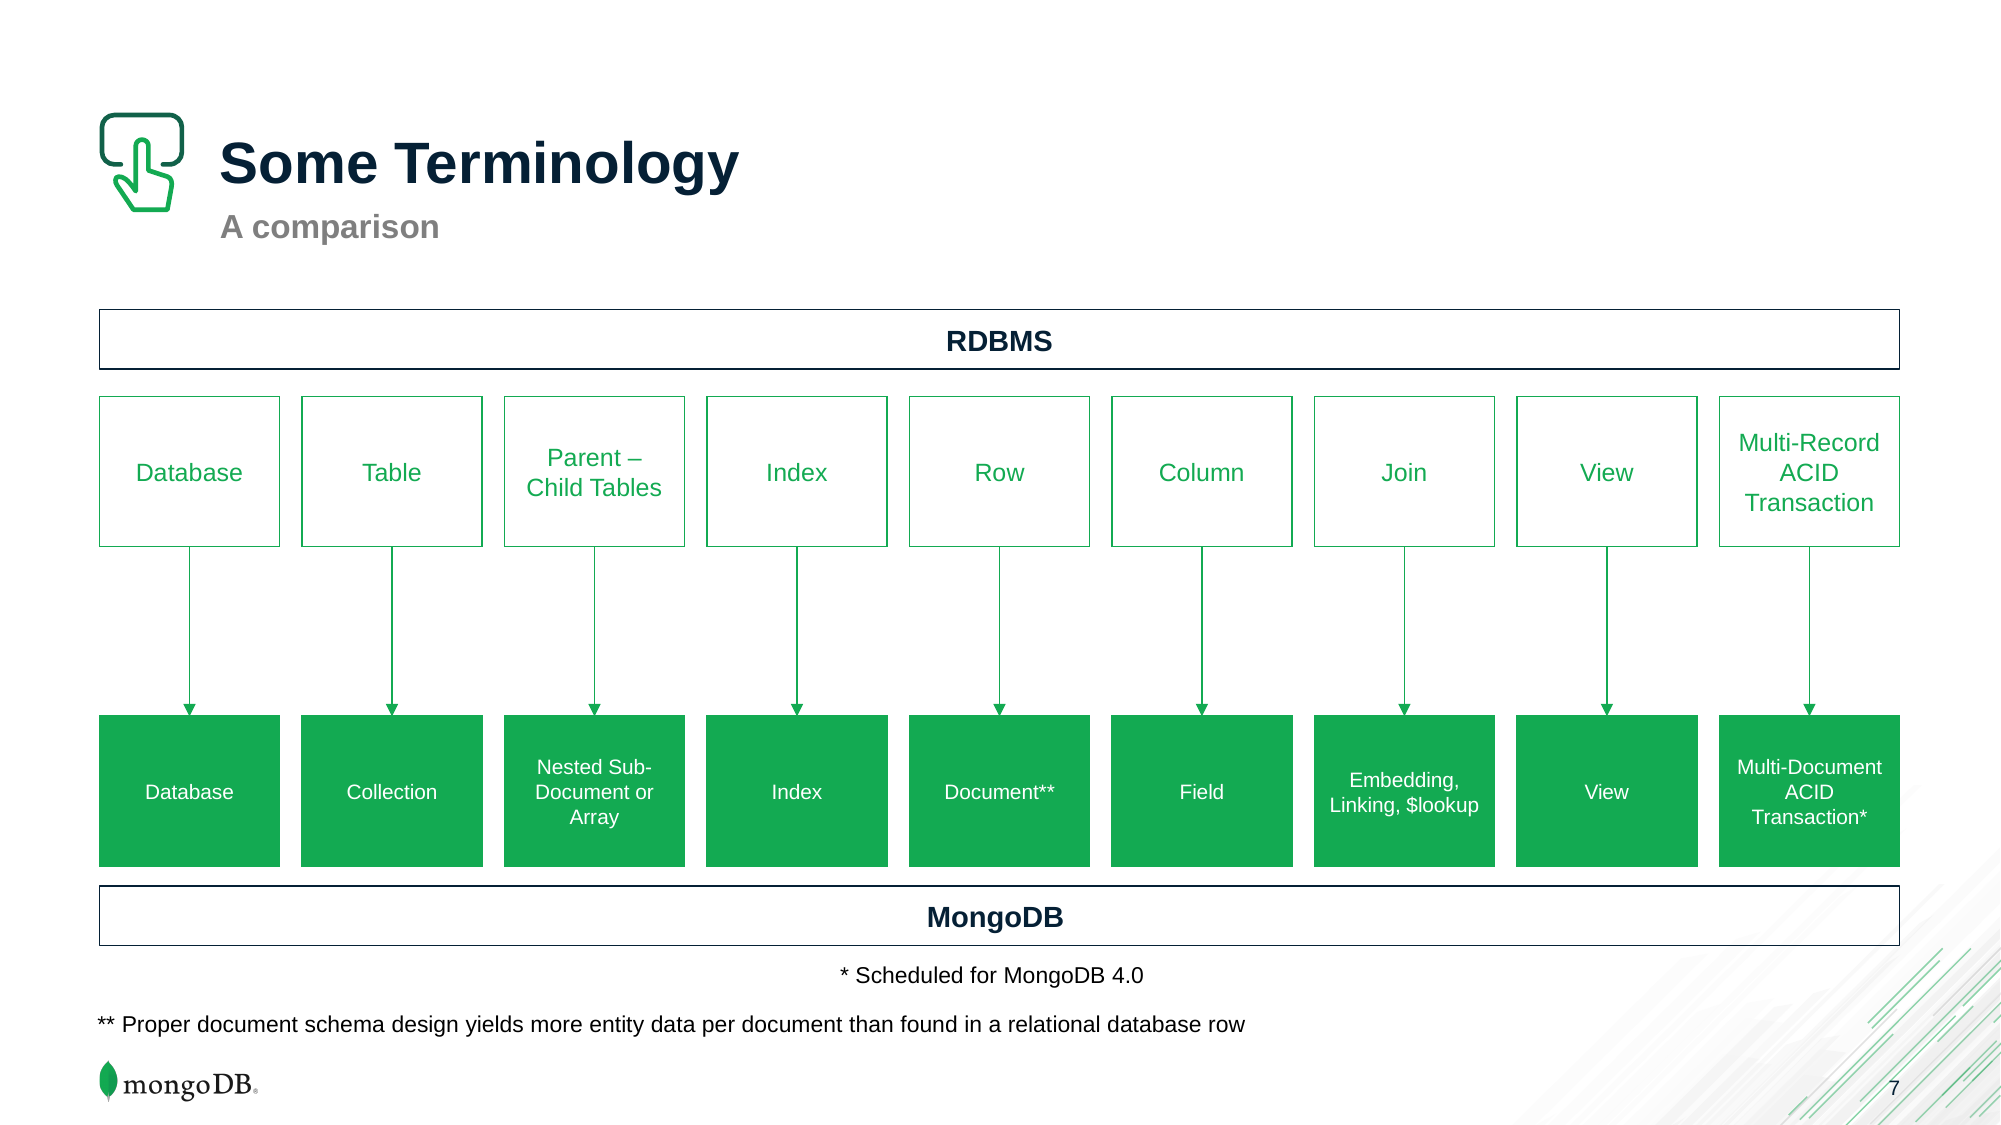

# Some Terminology
A comparison
RDBMS
Database
Table
Parent – Child Tables
Index
Row
Column
Join
View
Multi-Record ACID Transaction
Database
Collection
Nested Sub-Document or Array
Index
Document**
Field
Embedding, Linking, $lookup
View
Multi-Document ACID Transaction*
MongoDB
* Scheduled for MongoDB 4.0
** Proper document schema design yields more entity data per document than found in a relational database row